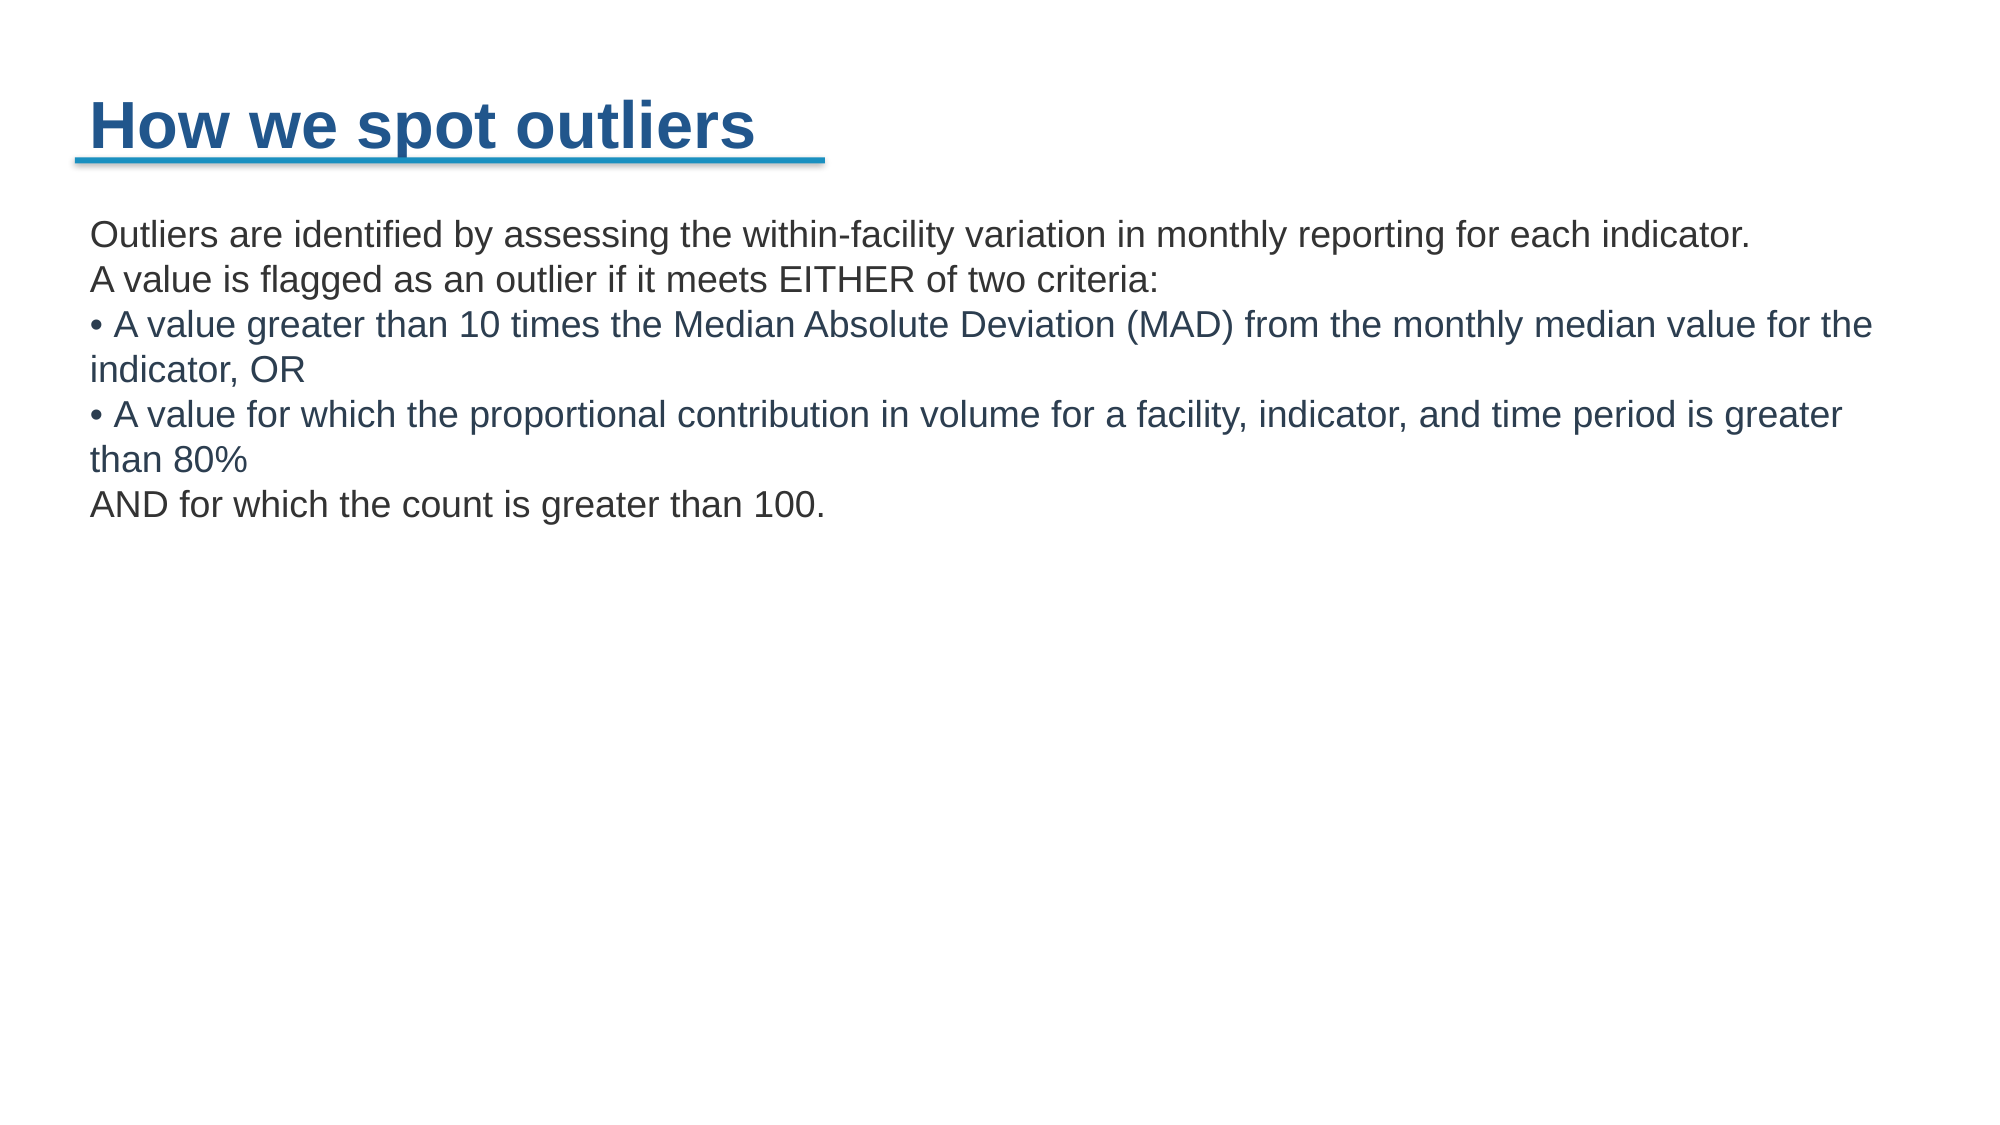

How we spot outliers

Outliers are identified by assessing the within-facility variation in monthly reporting for each indicator.
A value is flagged as an outlier if it meets EITHER of two criteria:
• A value greater than 10 times the Median Absolute Deviation (MAD) from the monthly median value for the indicator, OR
• A value for which the proportional contribution in volume for a facility, indicator, and time period is greater than 80%
AND for which the count is greater than 100.